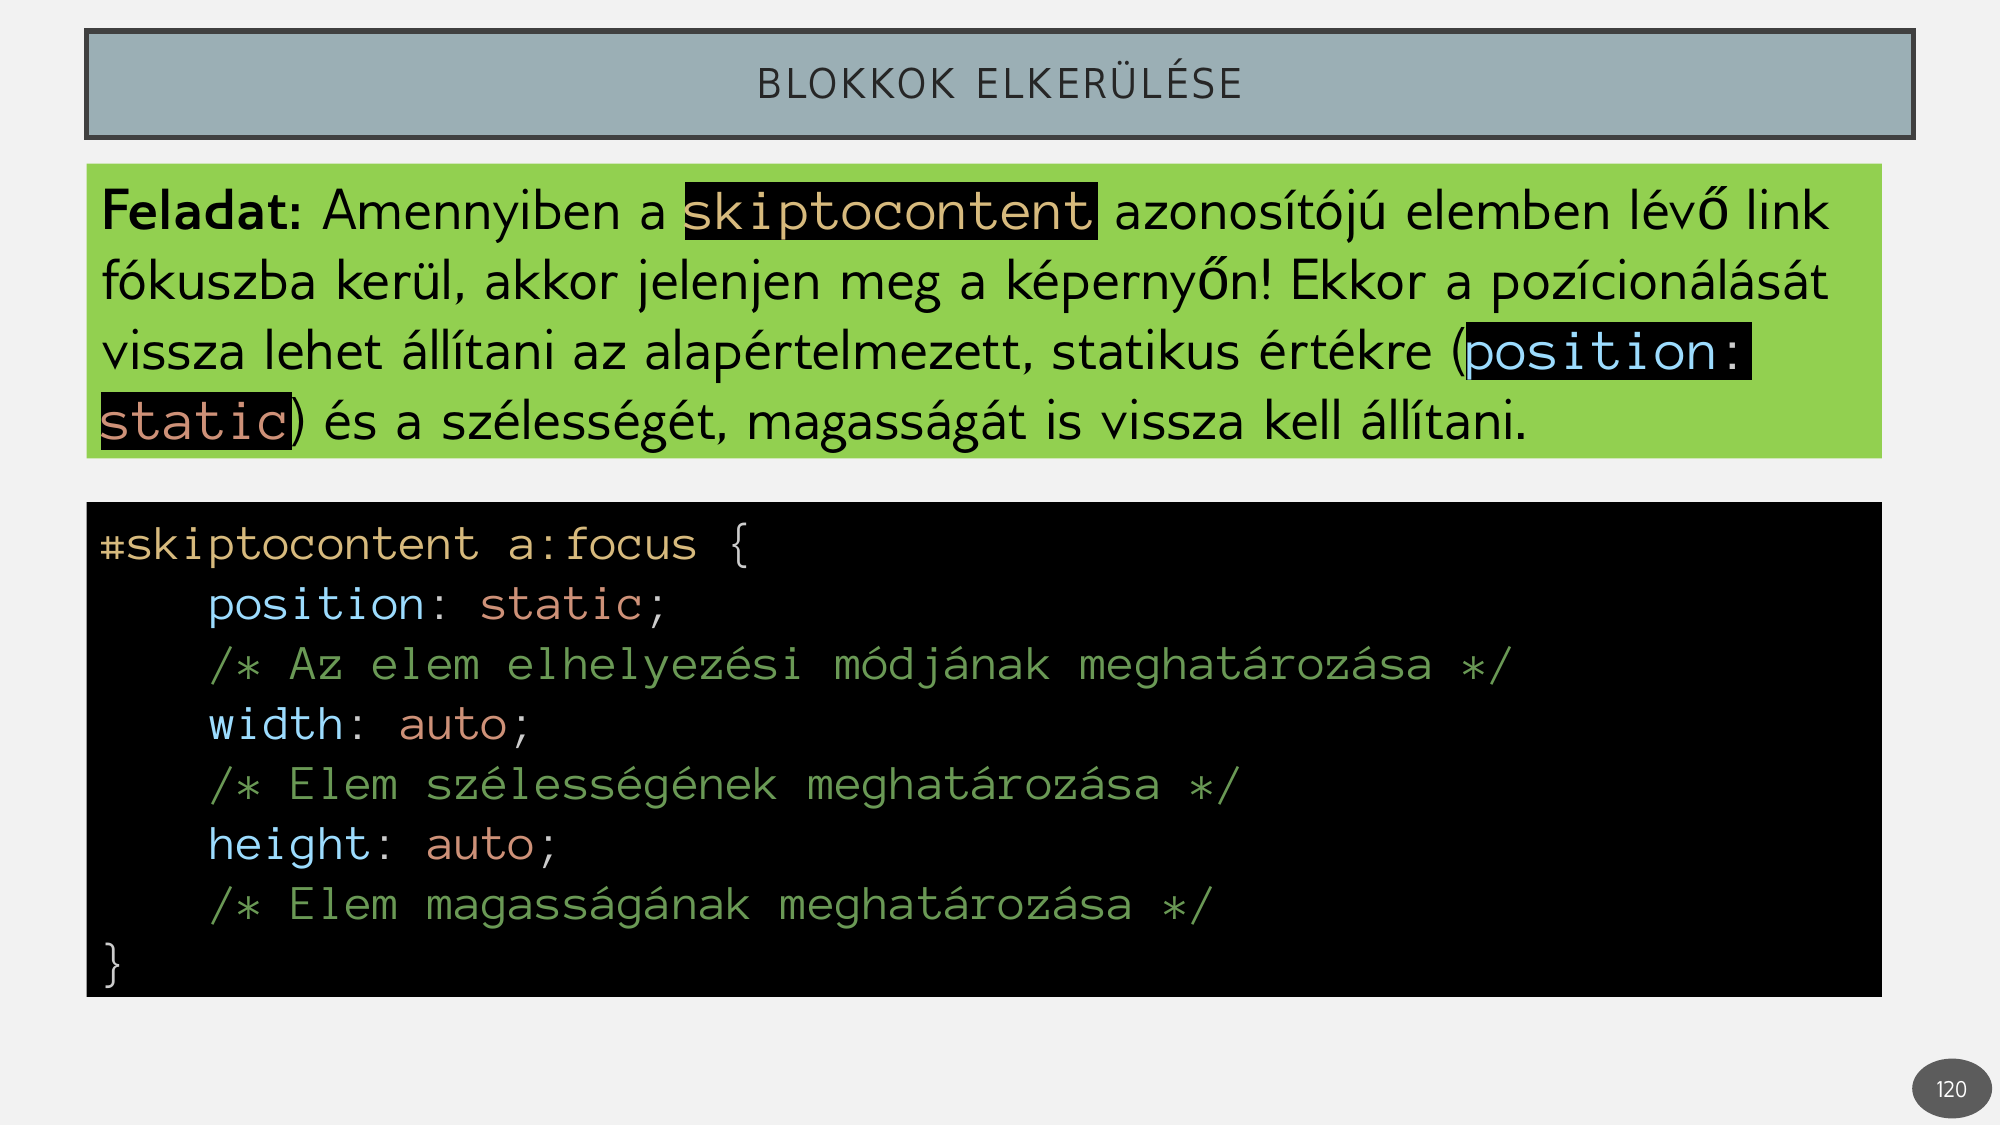

# Blokkok elkerülése
Feladat: Amennyiben a skiptocontent azonosítójú elemben lévő link fókuszba kerül, akkor jelenjen meg a képernyőn! Ekkor a pozícionálását vissza lehet állítani az alapértelmezett, statikus értékre (position: static) és a szélességét, magasságát is vissza kell állítani.
#skiptocontent a:focus {
    position: static;
    /* Az elem elhelyezési módjának meghatározása */
    width: auto;
    /* Elem szélességének meghatározása */
    height: auto;
    /* Elem magasságának meghatározása */
}
120